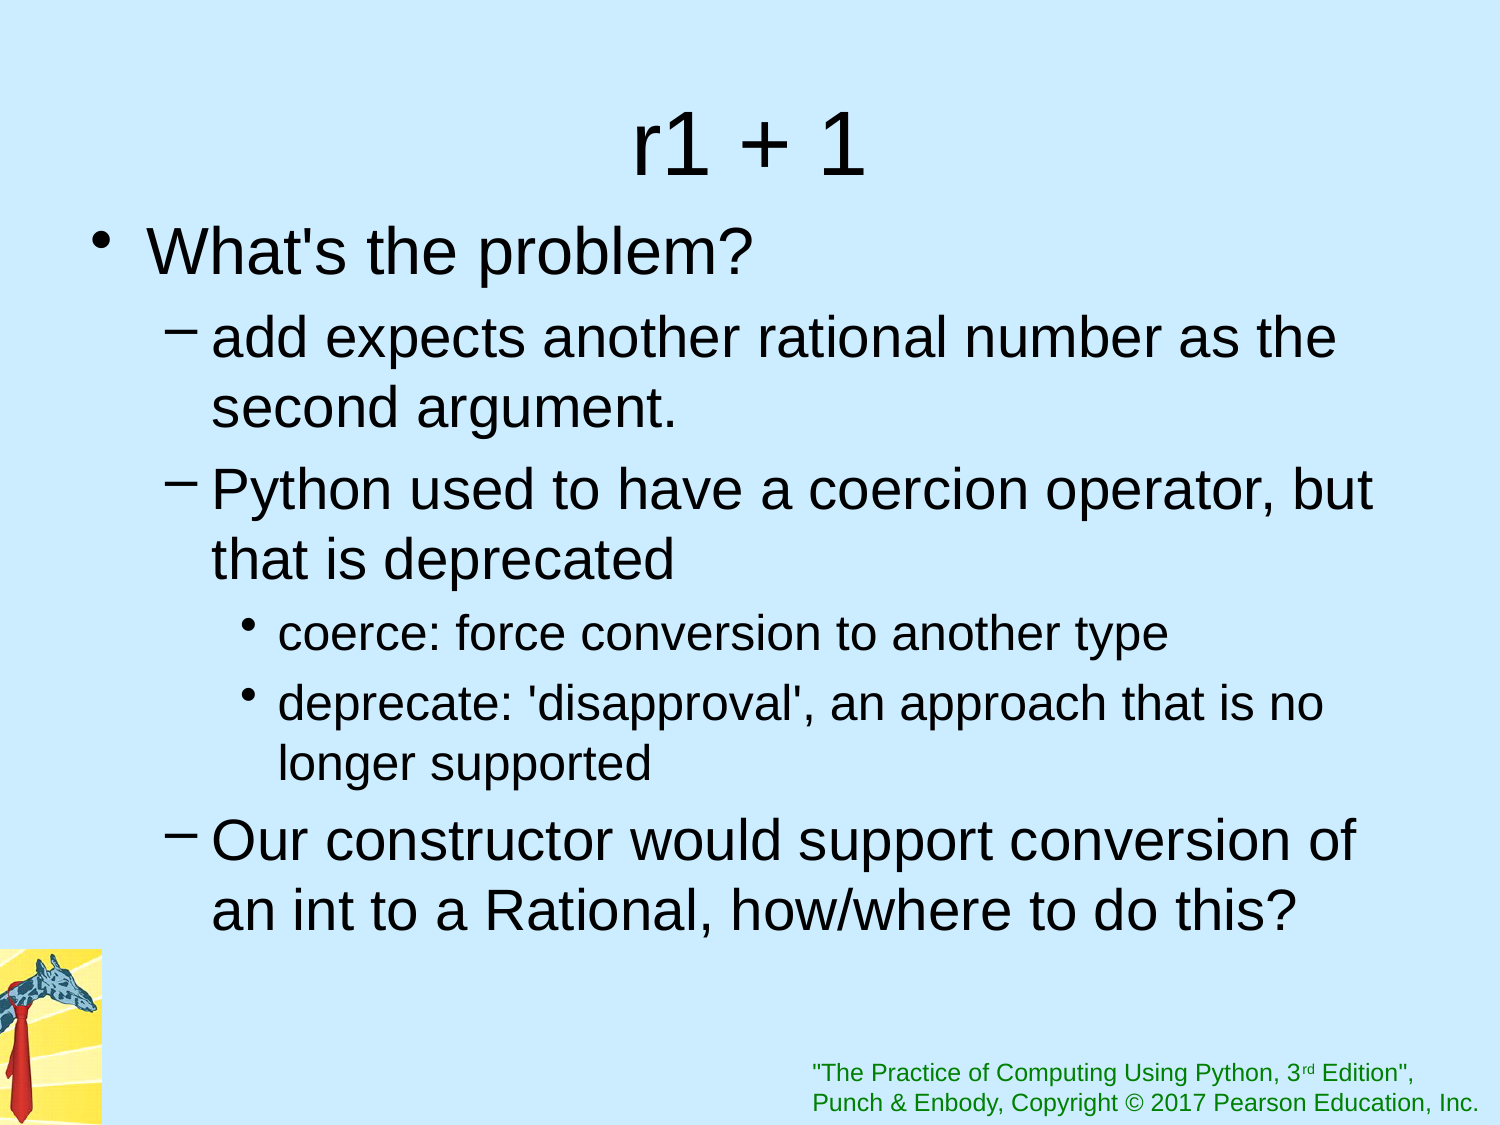

# r1 + 1
What's the problem?
add expects another rational number as the second argument.
Python used to have a coercion operator, but that is deprecated
coerce: force conversion to another type
deprecate: 'disapproval', an approach that is no longer supported
Our constructor would support conversion of an int to a Rational, how/where to do this?